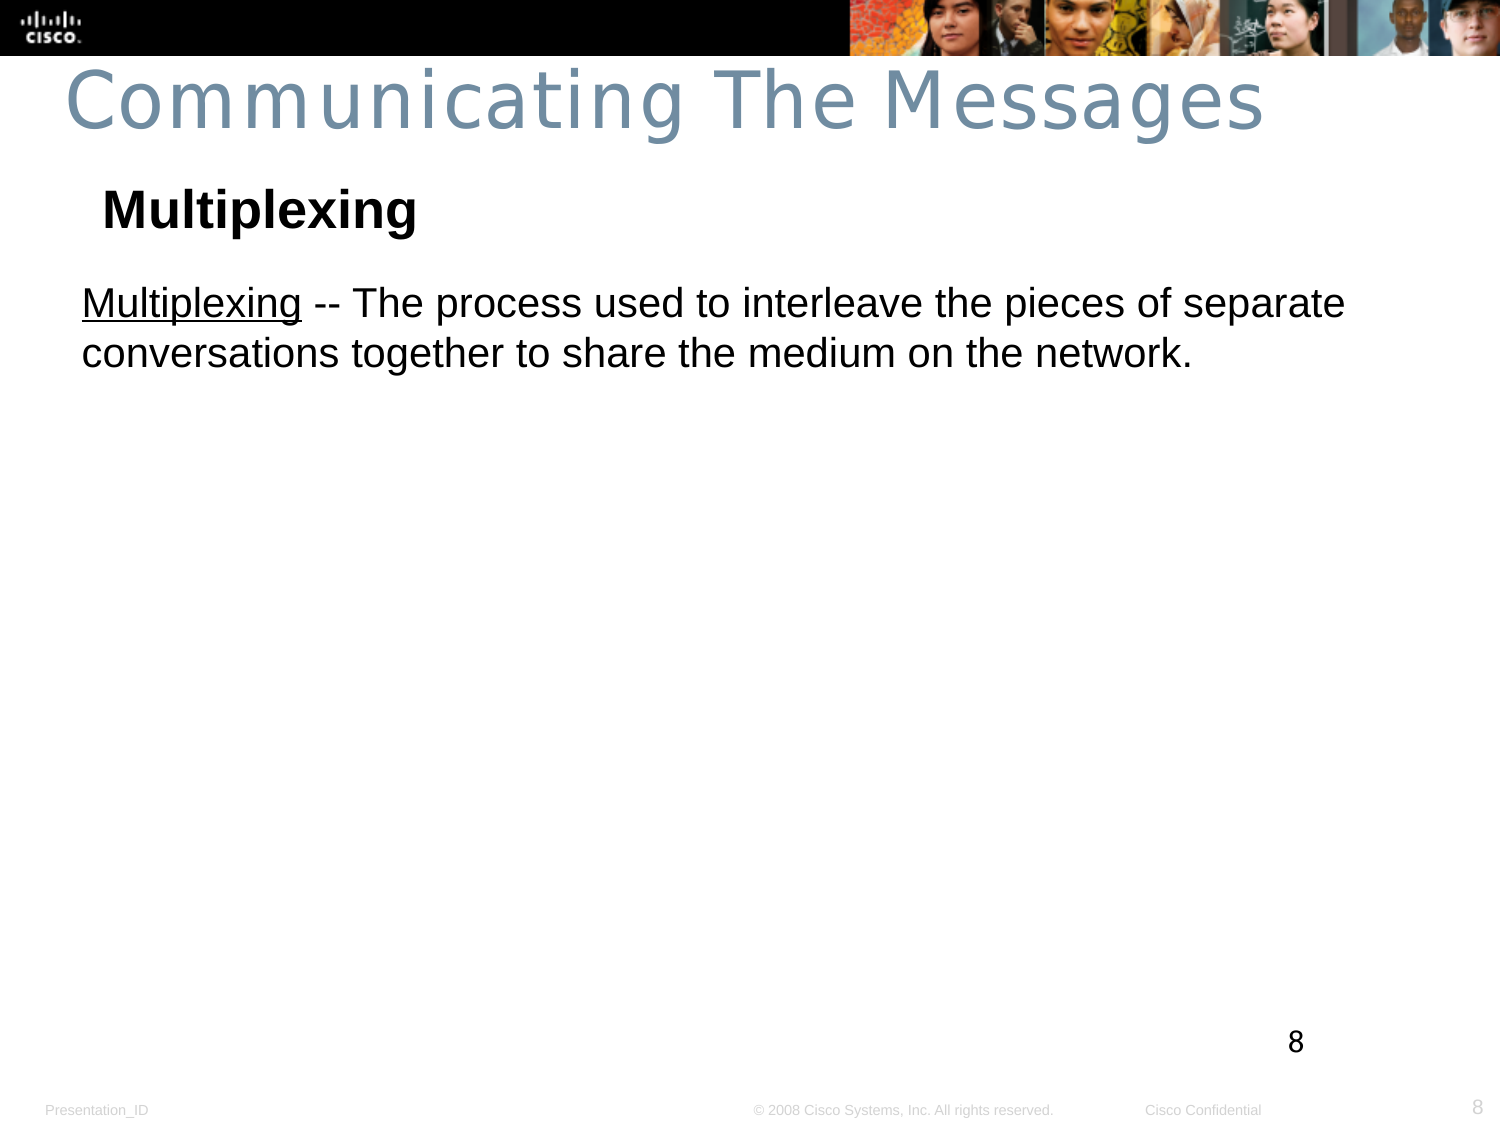

# Communicating The Messages
    Multiplexing
	Multiplexing -- The process used to interleave the pieces of separate conversations together to share the medium on the network.
8